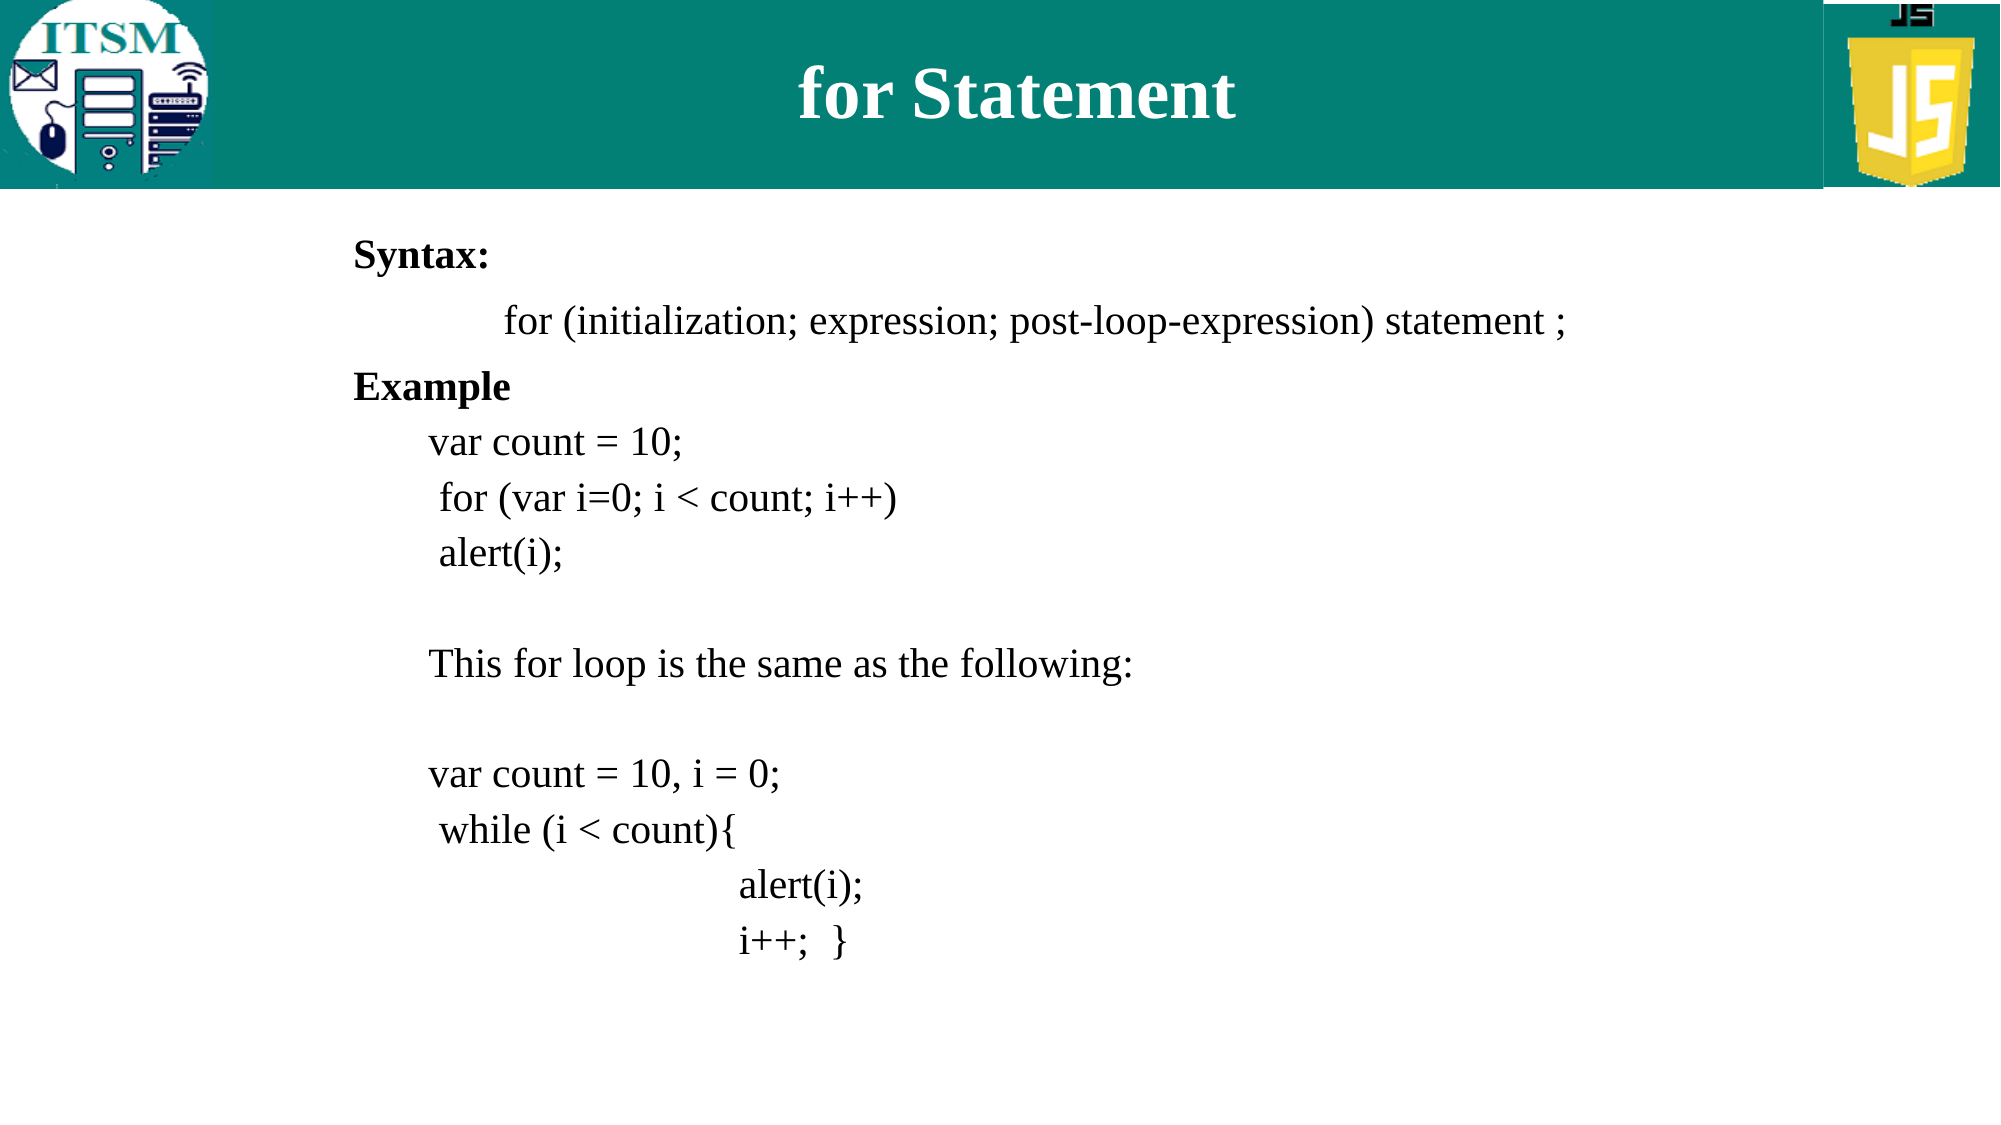

# for Statement
Syntax:
	for (initialization; expression; post-loop-expression) statement ;
Example
var count = 10;
 for (var i=0; i < count; i++)
 alert(i);

This for loop is the same as the following:

var count = 10, i = 0;
 while (i < count){
		 alert(i);
  		 i++;  }